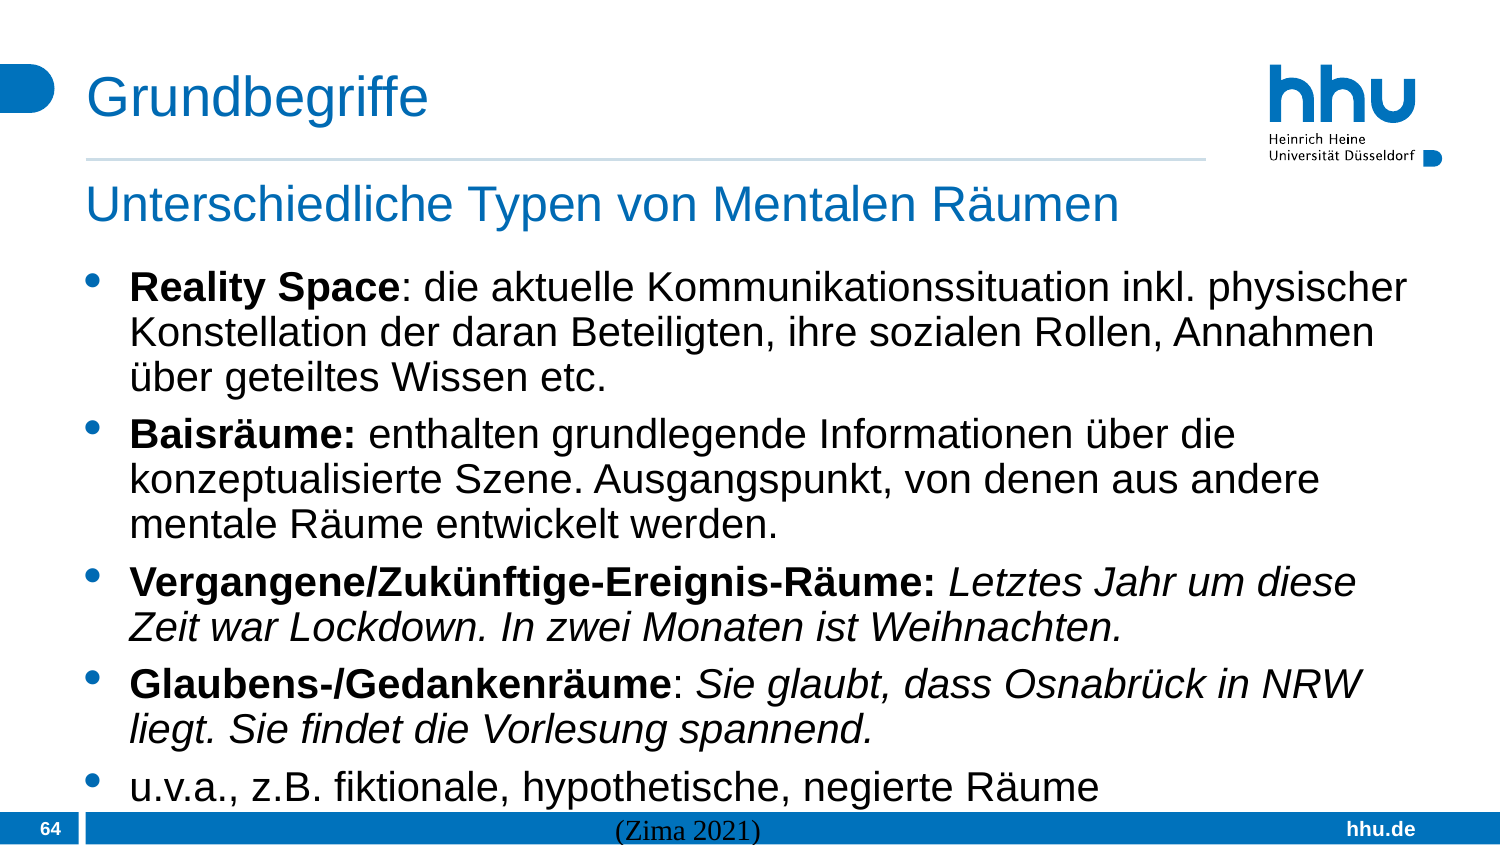

# Grundbegriffe
Unterschiedliche Typen von Mentalen Räumen
Reality Space: die aktuelle Kommunikationssituation inkl. physischer Konstellation der daran Beteiligten, ihre sozialen Rollen, Annahmen über geteiltes Wissen etc.
Baisräume: enthalten grundlegende Informationen über die konzeptualisierte Szene. Ausgangspunkt, von denen aus andere mentale Räume entwickelt werden.
Vergangene/Zukünftige-Ereignis-Räume: Letztes Jahr um diese Zeit war Lockdown. In zwei Monaten ist Weihnachten.
Glaubens-/Gedankenräume: Sie glaubt, dass Osnabrück in NRW liegt. Sie findet die Vorlesung spannend.
u.v.a., z.B. fiktionale, hypothetische, negierte Räume
64
(Zima 2021)